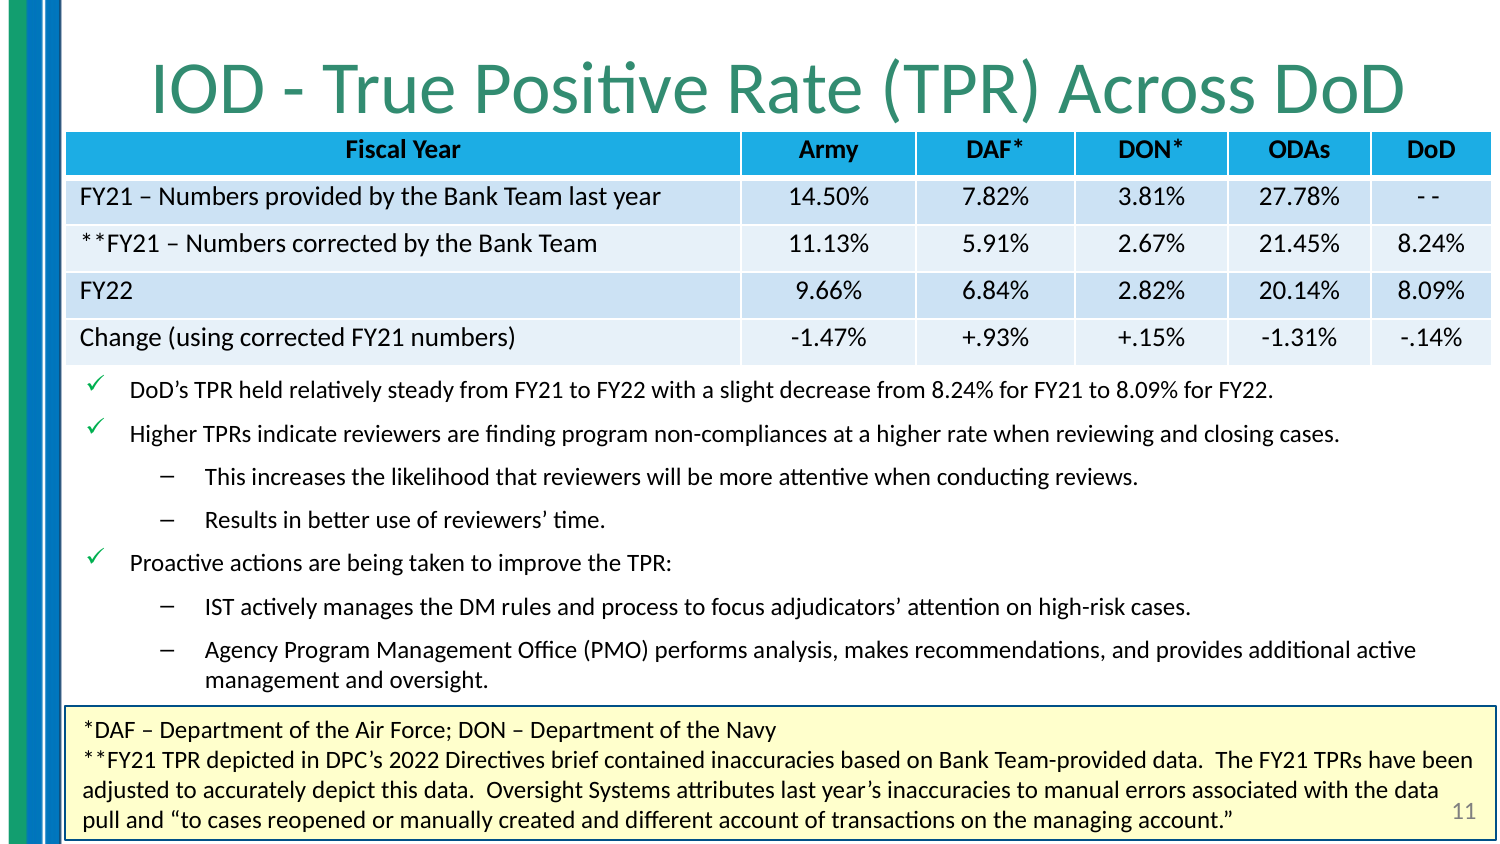

# IOD - True Positive Rate (TPR) Across DoD
| Fiscal Year | Army | DAF\* | DON\* | ODAs | DoD |
| --- | --- | --- | --- | --- | --- |
| FY21 – Numbers provided by the Bank Team last year | 14.50% | 7.82% | 3.81% | 27.78% | - - |
| \*\*FY21 – Numbers corrected by the Bank Team | 11.13% | 5.91% | 2.67% | 21.45% | 8.24% |
| FY22 | 9.66% | 6.84% | 2.82% | 20.14% | 8.09% |
| Change (using corrected FY21 numbers) | -1.47% | +.93% | +.15% | -1.31% | -.14% |
DoD’s TPR held relatively steady from FY21 to FY22 with a slight decrease from 8.24% for FY21 to 8.09% for FY22.
Higher TPRs indicate reviewers are finding program non-compliances at a higher rate when reviewing and closing cases.
This increases the likelihood that reviewers will be more attentive when conducting reviews.
Results in better use of reviewers’ time.
Proactive actions are being taken to improve the TPR:
IST actively manages the DM rules and process to focus adjudicators’ attention on high-risk cases.
Agency Program Management Office (PMO) performs analysis, makes recommendations, and provides additional active management and oversight.
*DAF – Department of the Air Force; DON – Department of the Navy
**FY21 TPR depicted in DPC’s 2022 Directives brief contained inaccuracies based on Bank Team-provided data.  The FY21 TPRs have been adjusted to accurately depict this data.  Oversight Systems attributes last year’s inaccuracies to manual errors associated with the data pull and “to cases reopened or manually created and different account of transactions on the managing account.”
11
11